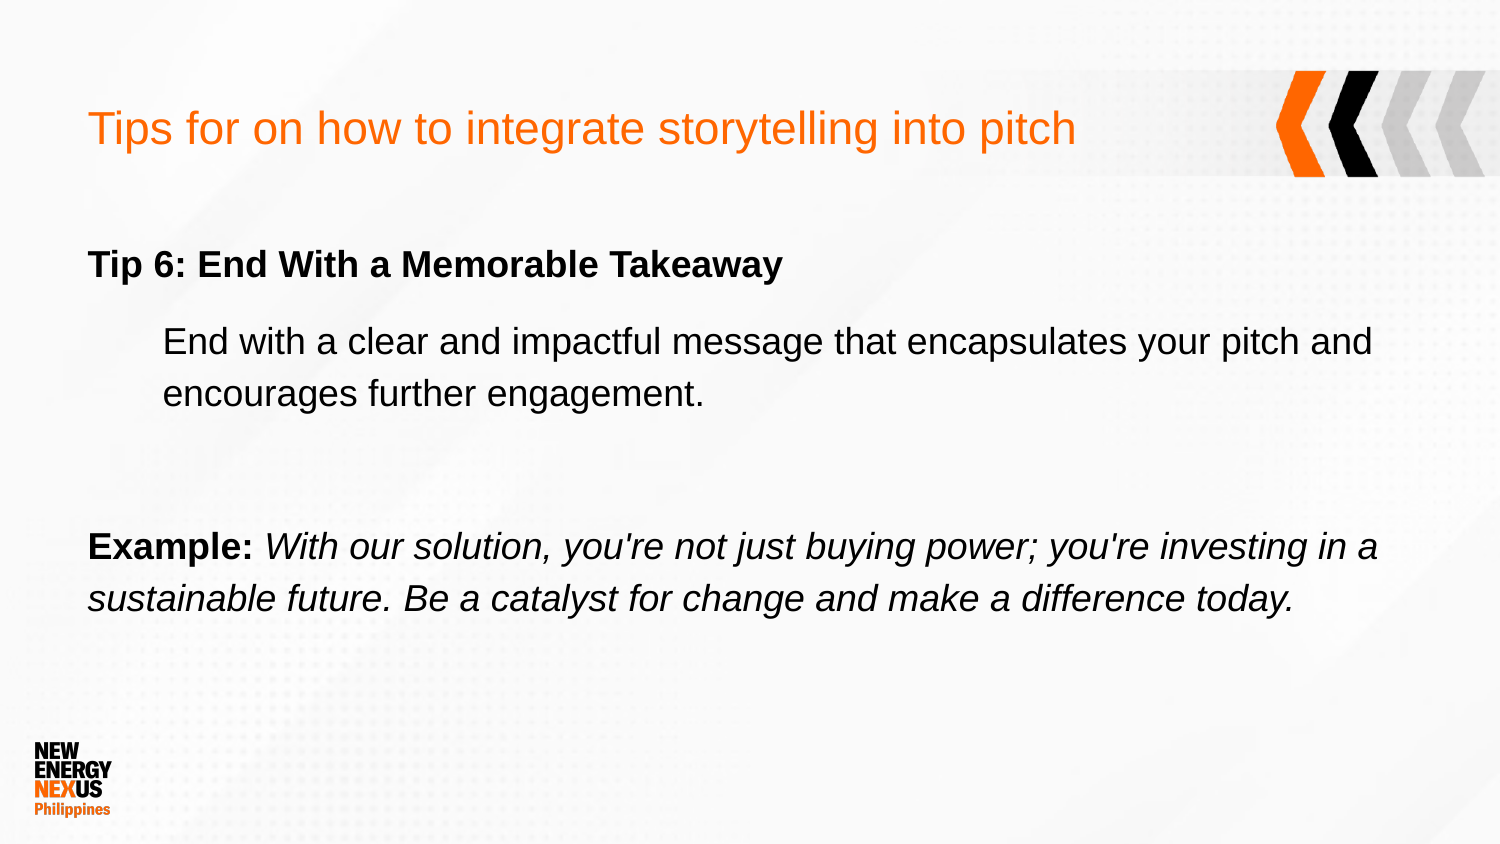

# Tips for on how to integrate storytelling into pitch
Tip 6: End With a Memorable Takeaway
End with a clear and impactful message that encapsulates your pitch and encourages further engagement.

Example: With our solution, you're not just buying power; you're investing in a sustainable future. Be a catalyst for change and make a difference today.